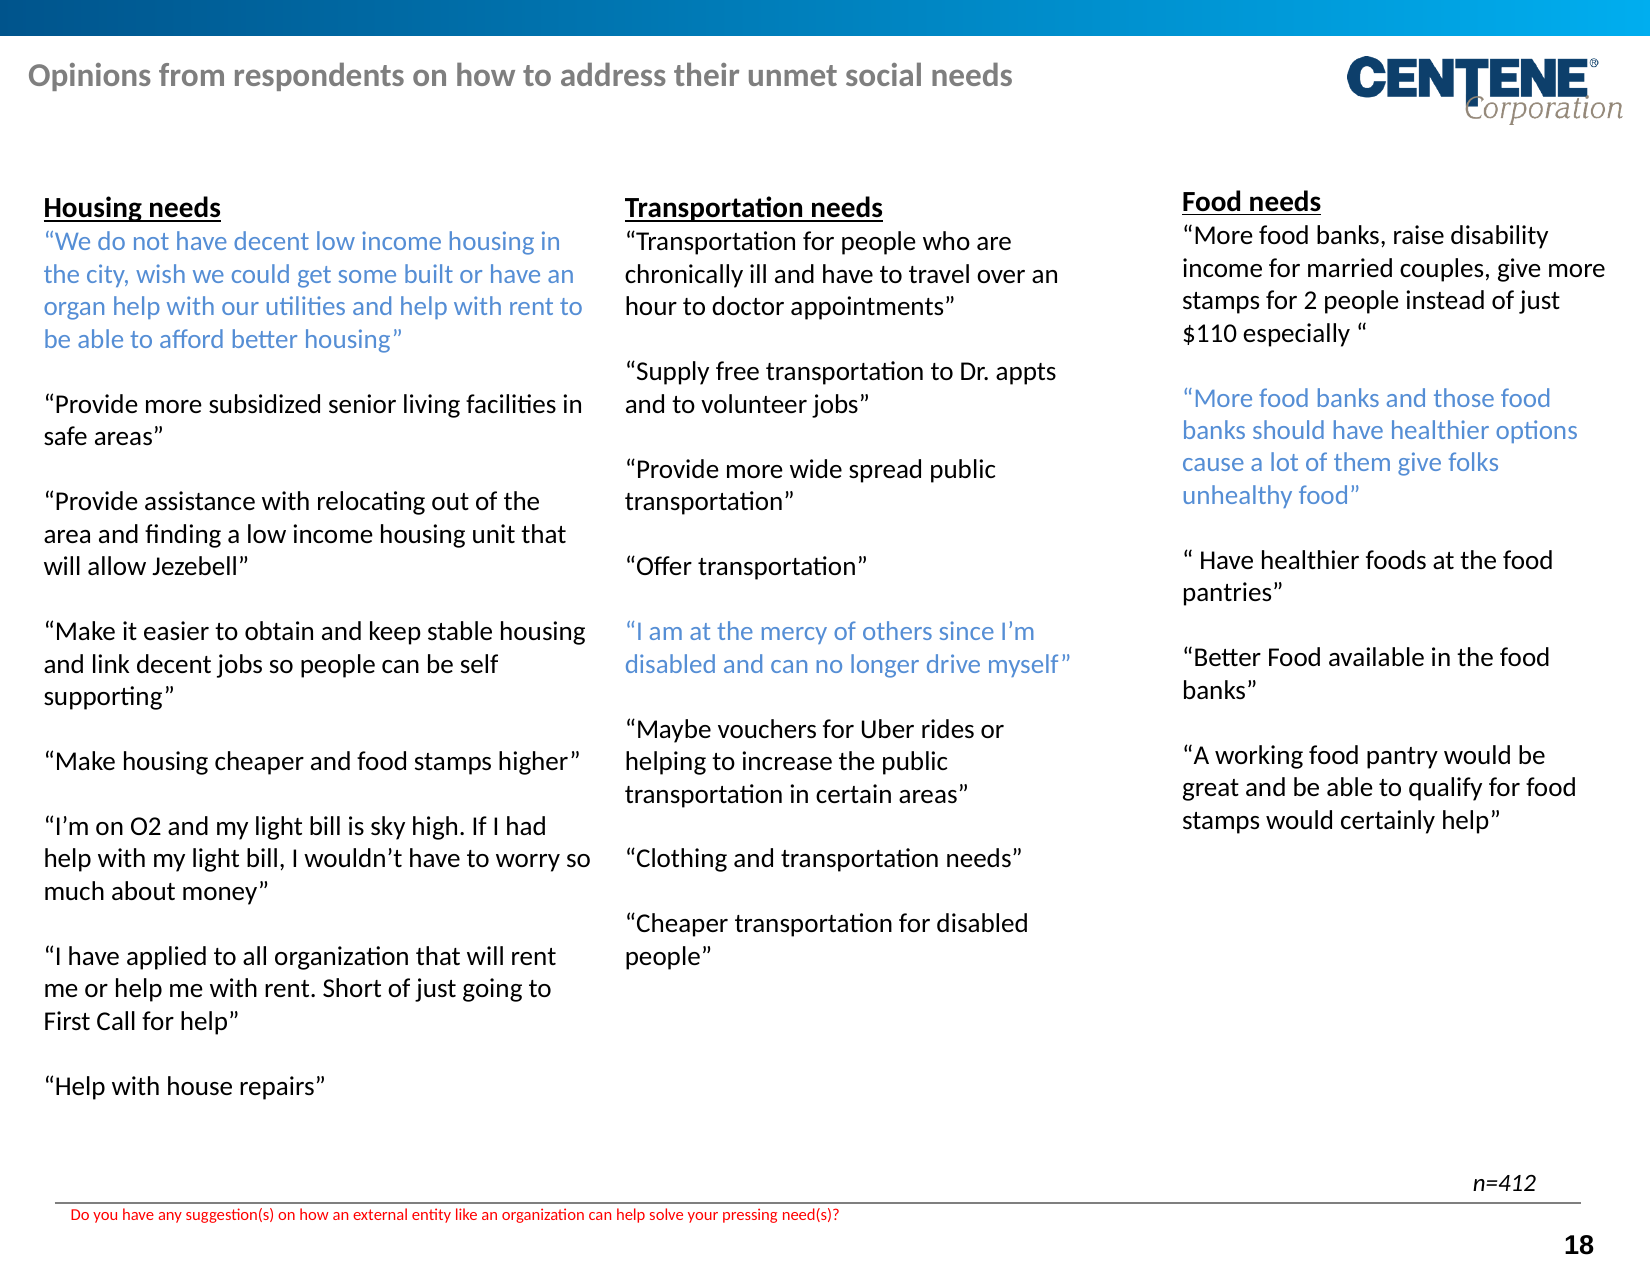

Opinions from respondents on how to address their unmet social needs

Food needs
“More food banks, raise disability income for married couples, give more stamps for 2 people instead of just $110 especially “

“More food banks and those food banks should have healthier options cause a lot of them give folks unhealthy food”

“ Have healthier foods at the food pantries”

“Better Food available in the food banks”

“A working food pantry would be great and be able to qualify for food stamps would certainly help”

Housing needs
“We do not have decent low income housing in the city, wish we could get some built or have an organ help with our utilities and help with rent to be able to afford better housing”

“Provide more subsidized senior living facilities in safe areas”

“Provide assistance with relocating out of the area and finding a low income housing unit that will allow Jezebell”

“Make it easier to obtain and keep stable housing and link decent jobs so people can be self supporting”

“Make housing cheaper and food stamps higher”

“I’m on O2 and my light bill is sky high. If I had help with my light bill, I wouldn’t have to worry so much about money”

“I have applied to all organization that will rent me or help me with rent. Short of just going to First Call for help”

“Help with house repairs”

Transportation needs
“Transportation for people who are chronically ill and have to travel over an hour to doctor appointments”

“Supply free transportation to Dr. appts and to volunteer jobs”

“Provide more wide spread public transportation”

“Offer transportation”

“I am at the mercy of others since I’m disabled and can no longer drive myself”

“Maybe vouchers for Uber rides or helping to increase the public transportation in certain areas”

“Clothing and transportation needs”

“Cheaper transportation for disabled people”

n=412
Do you have any suggestion(s) on how an external entity like an organization can help solve your pressing need(s)?